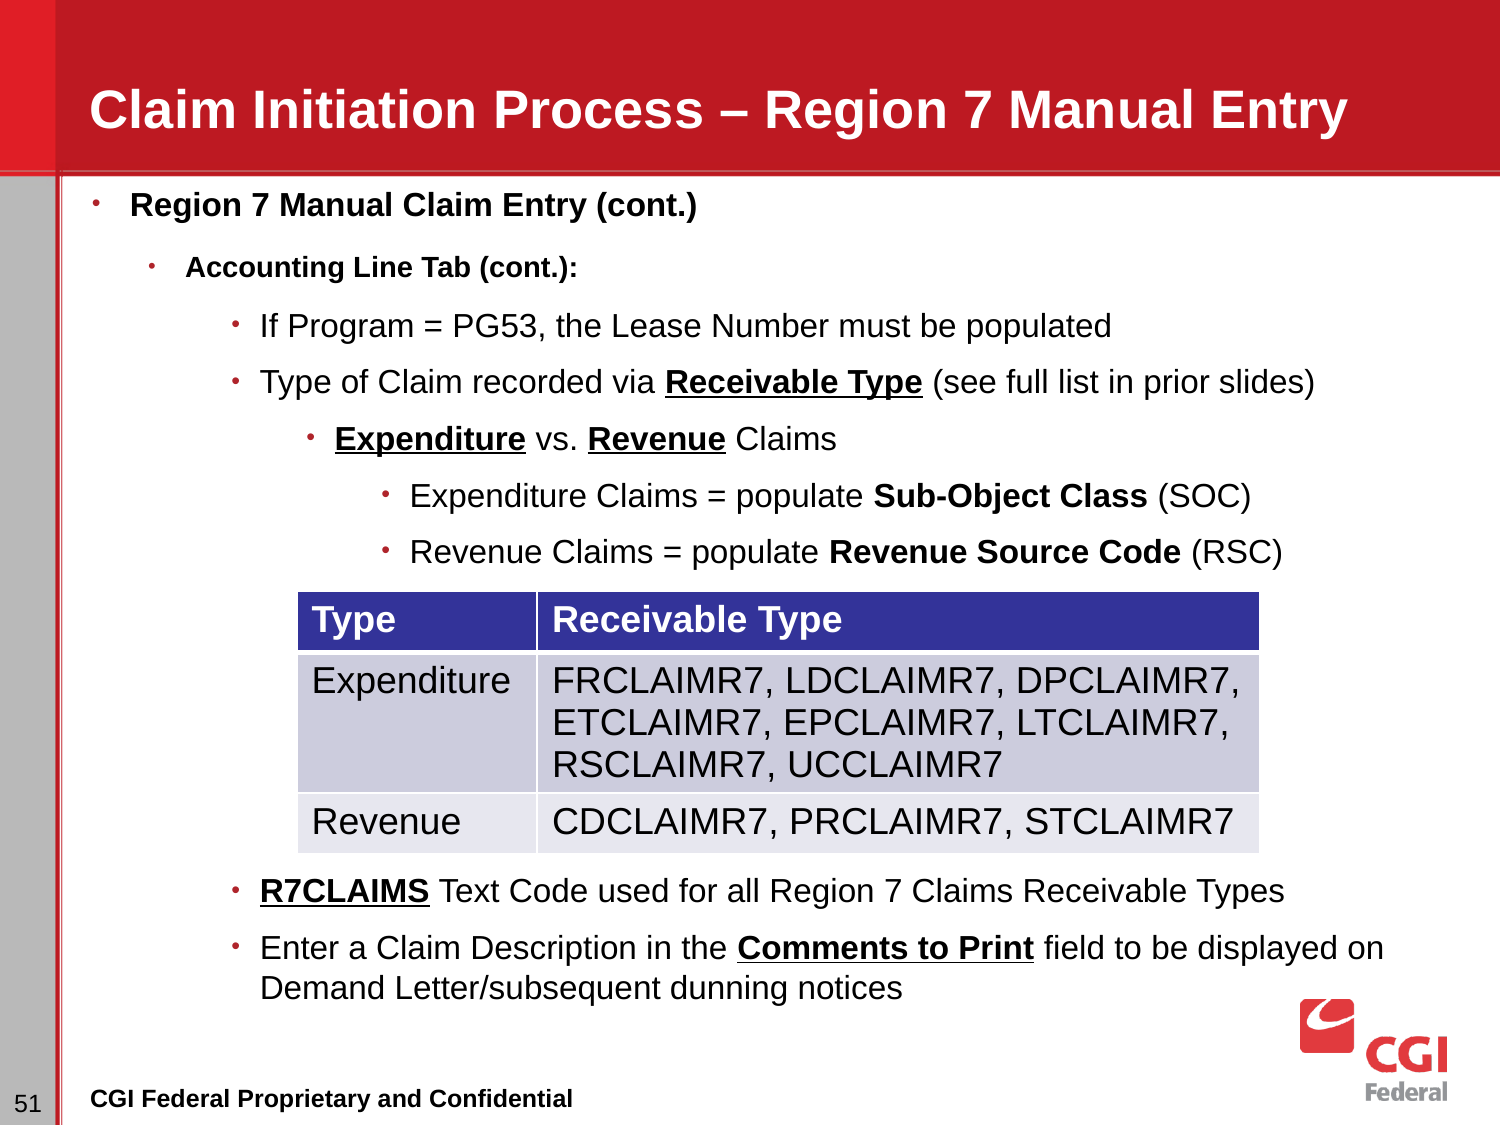

# Claim Initiation Process – Region 7 Manual Entry
Region 7 Manual Claim Entry (cont.)
Accounting Line Tab (cont.):
If Program = PG53, the Lease Number must be populated
Type of Claim recorded via Receivable Type (see full list in prior slides)
Expenditure vs. Revenue Claims
Expenditure Claims = populate Sub-Object Class (SOC)
Revenue Claims = populate Revenue Source Code (RSC)
Full list of Receivable Type delineation:

R7CLAIMS Text Code used for all Region 7 Claims Receivable Types
Enter a Claim Description in the Comments to Print field to be displayed on Demand Letter/subsequent dunning notices
| Type | Receivable Type |
| --- | --- |
| Expenditure | FRCLAIMR7, LDCLAIMR7, DPCLAIMR7, ETCLAIMR7, EPCLAIMR7, LTCLAIMR7, RSCLAIMR7, UCCLAIMR7 |
| Revenue | CDCLAIMR7, PRCLAIMR7, STCLAIMR7 |
51
CGI Federal Proprietary and Confidential